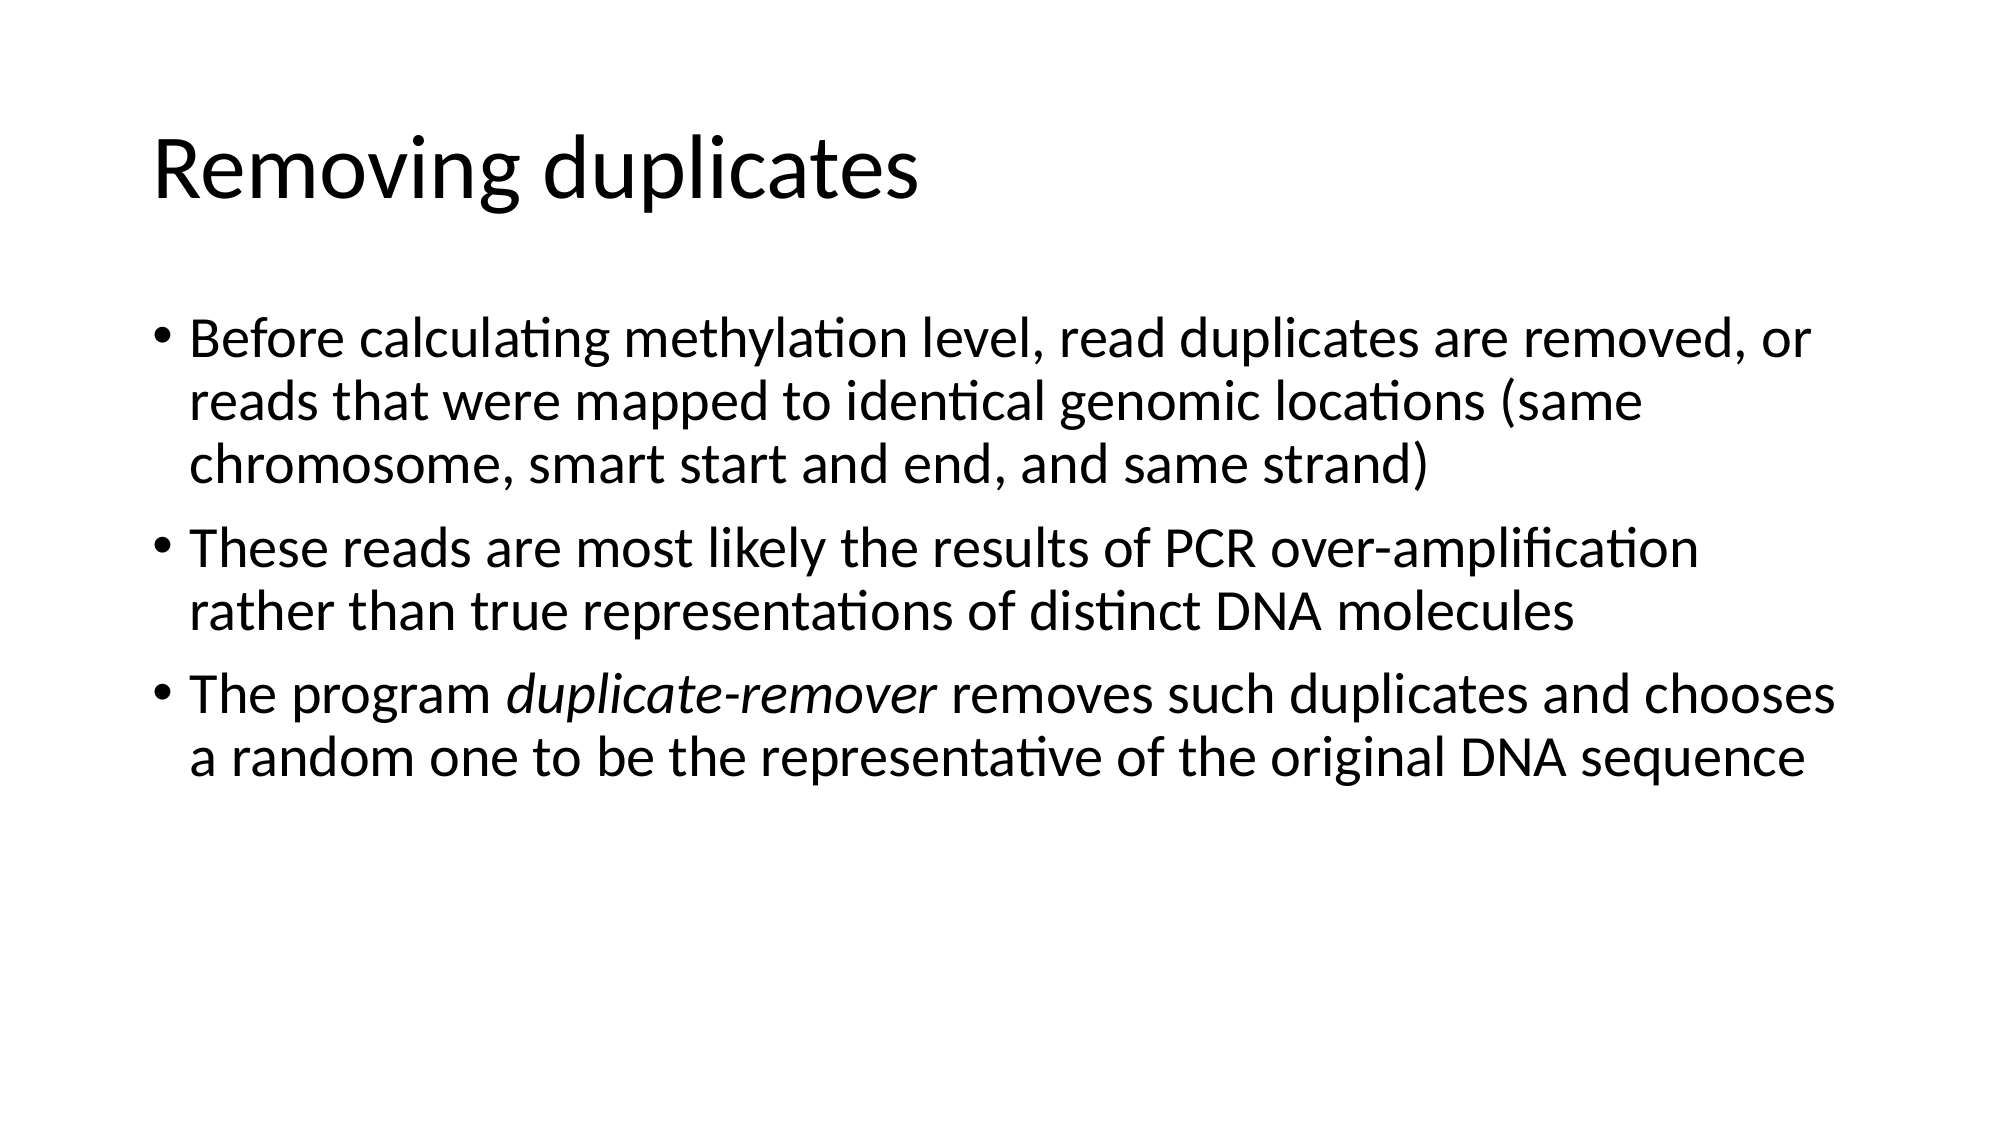

# Removing duplicates
Before calculating methylation level, read duplicates are removed, or reads that were mapped to identical genomic locations (same chromosome, smart start and end, and same strand)
These reads are most likely the results of PCR over-amplification rather than true representations of distinct DNA molecules
The program duplicate-remover removes such duplicates and chooses a random one to be the representative of the original DNA sequence